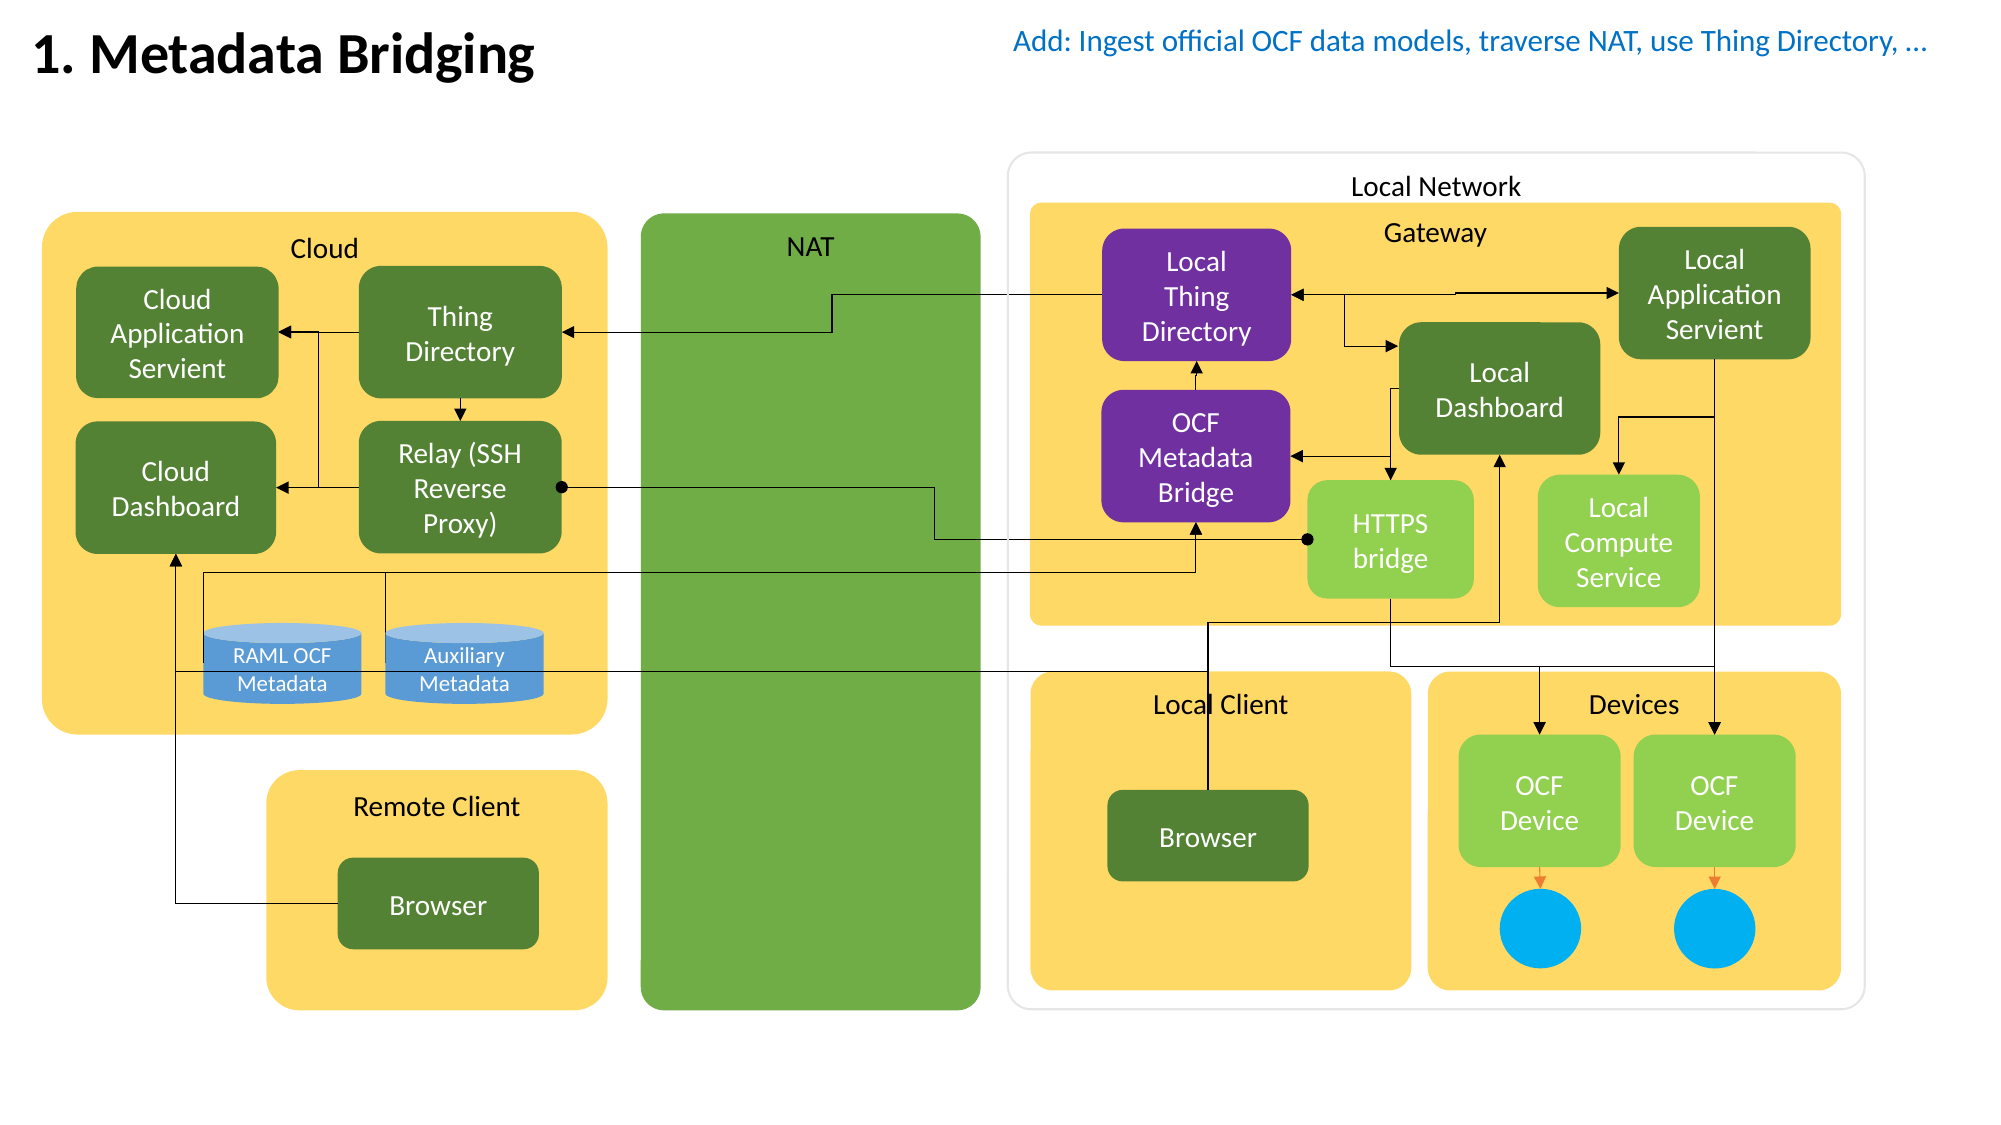

# 1. Metadata Bridging
Add: Ingest official OCF data models, traverse NAT, use Thing Directory, …
Local Network
Gateway
Cloud
NAT
Local
Application
Servient
Local
Thing Directory
Thing Directory
Cloud Application
Servient
Local Dashboard
OCF
Metadata Bridge
Relay (SSH Reverse Proxy)
Cloud Dashboard
Local
Compute
Service
HTTPS bridge
RAML OCF
Metadata
Auxiliary
Metadata
Local Client
Devices
OCF
Device
OCF
Device
Remote Client
Browser
Browser

21